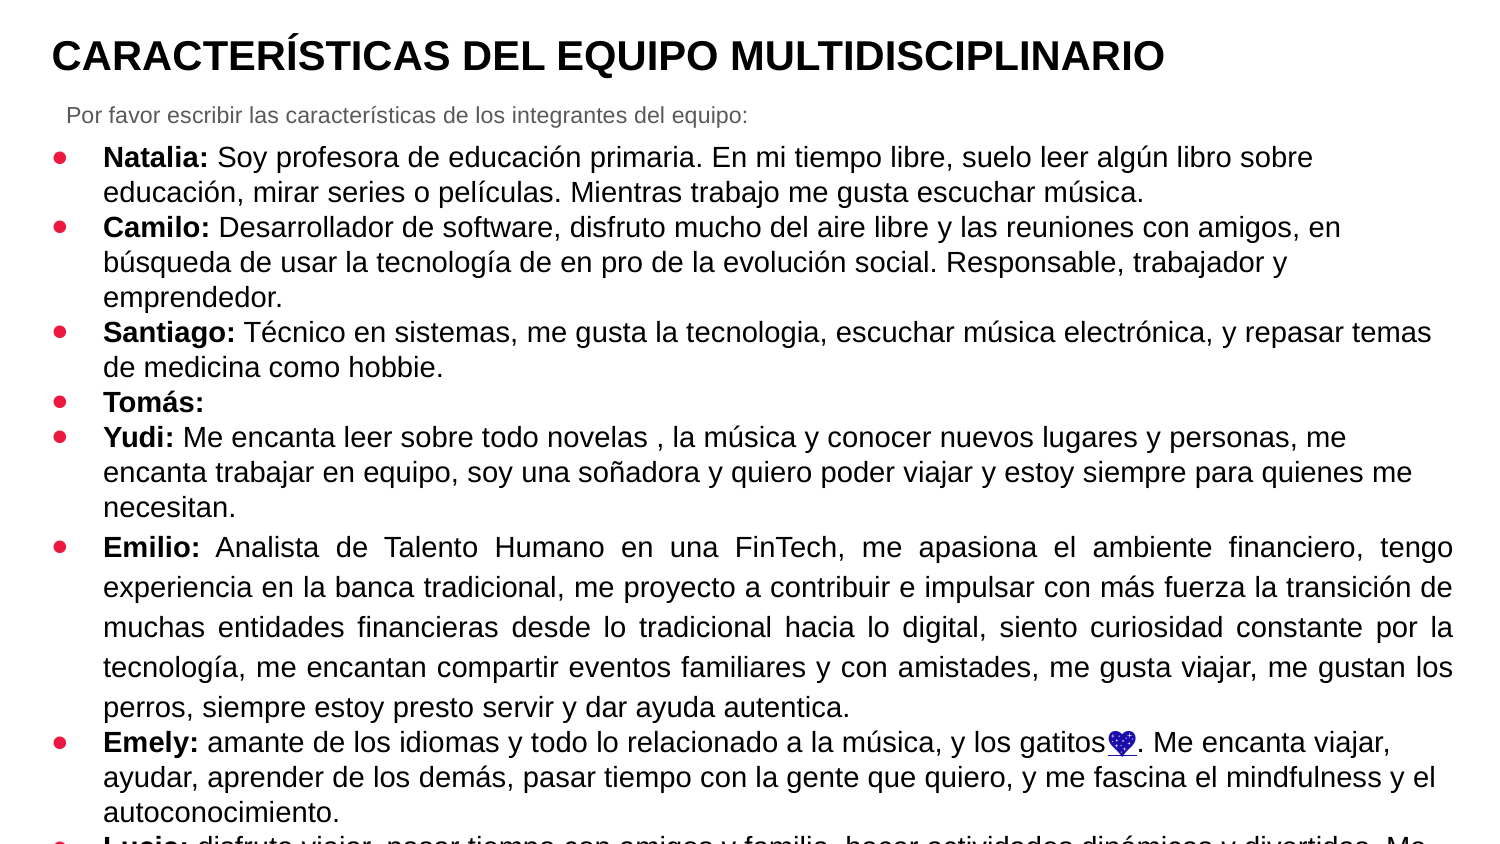

# CARACTERÍSTICAS DEL EQUIPO MULTIDISCIPLINARIO
Por favor escribir las características de los integrantes del equipo:
Natalia: Soy profesora de educación primaria. En mi tiempo libre, suelo leer algún libro sobre educación, mirar series o películas. Mientras trabajo me gusta escuchar música.
Camilo: Desarrollador de software, disfruto mucho del aire libre y las reuniones con amigos, en búsqueda de usar la tecnología de en pro de la evolución social. Responsable, trabajador y emprendedor.
Santiago: Técnico en sistemas, me gusta la tecnologia, escuchar música electrónica, y repasar temas de medicina como hobbie.
Tomás:
Yudi: Me encanta leer sobre todo novelas , la música y conocer nuevos lugares y personas, me encanta trabajar en equipo, soy una soñadora y quiero poder viajar y estoy siempre para quienes me necesitan.
Emilio: Analista de Talento Humano en una FinTech, me apasiona el ambiente financiero, tengo experiencia en la banca tradicional, me proyecto a contribuir e impulsar con más fuerza la transición de muchas entidades financieras desde lo tradicional hacia lo digital, siento curiosidad constante por la tecnología, me encantan compartir eventos familiares y con amistades, me gusta viajar, me gustan los perros, siempre estoy presto servir y dar ayuda autentica.
Emely: amante de los idiomas y todo lo relacionado a la música, y los gatitos💖. Me encanta viajar, ayudar, aprender de los demás, pasar tiempo con la gente que quiero, y me fascina el mindfulness y el autoconocimiento.
Lucia: disfruto viajar, pasar tiempo con amigos y familia, hacer actividades dinámicas y divertidas. Me gusta trabajar en equipo y estoy motivada con todo lo nuevo que estoy aprendiendo.